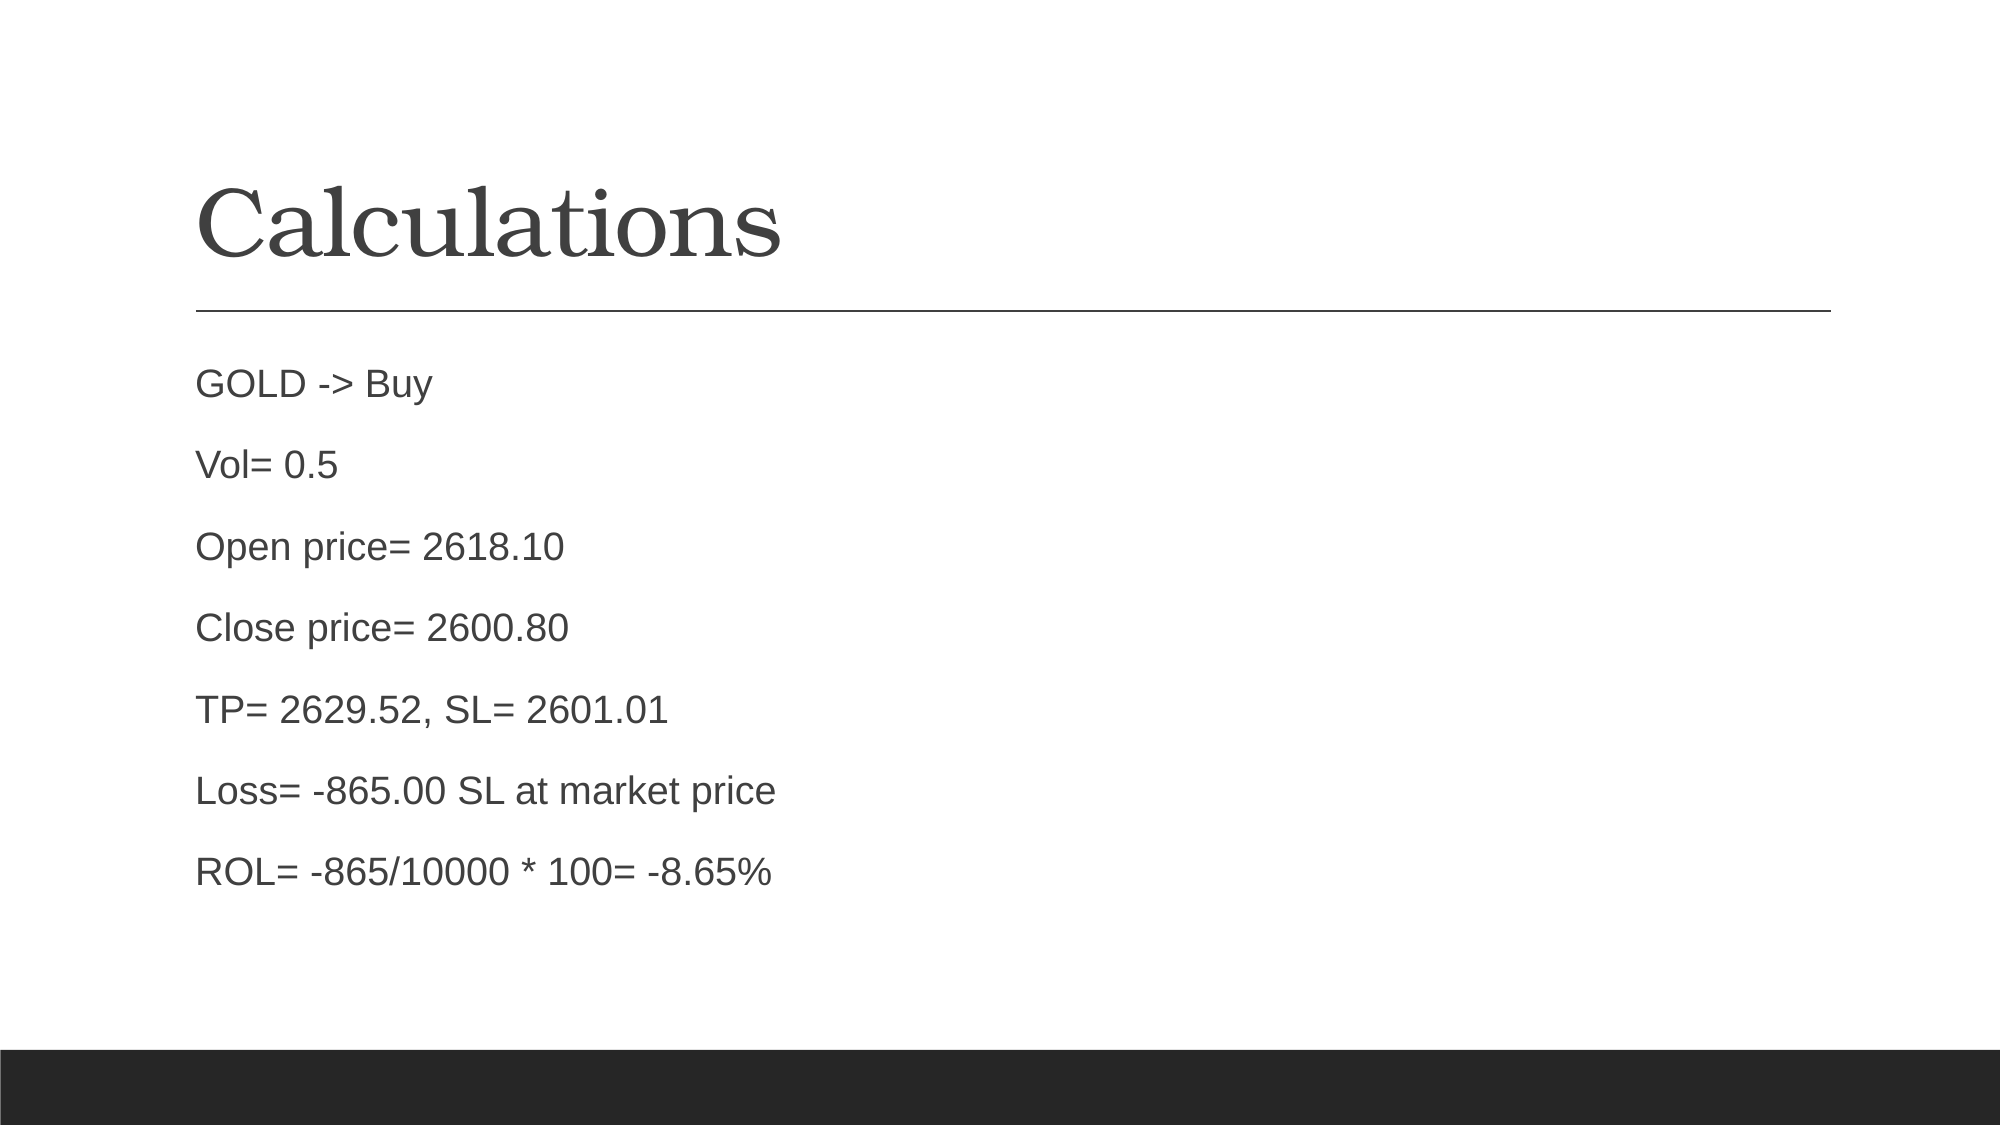

# Calculations
GOLD -> Buy
Vol= 0.5
Open price= 2618.10
Close price= 2600.80
TP= 2629.52, SL= 2601.01
Loss= -865.00 SL at market price
ROL= -865/10000 * 100= -8.65%